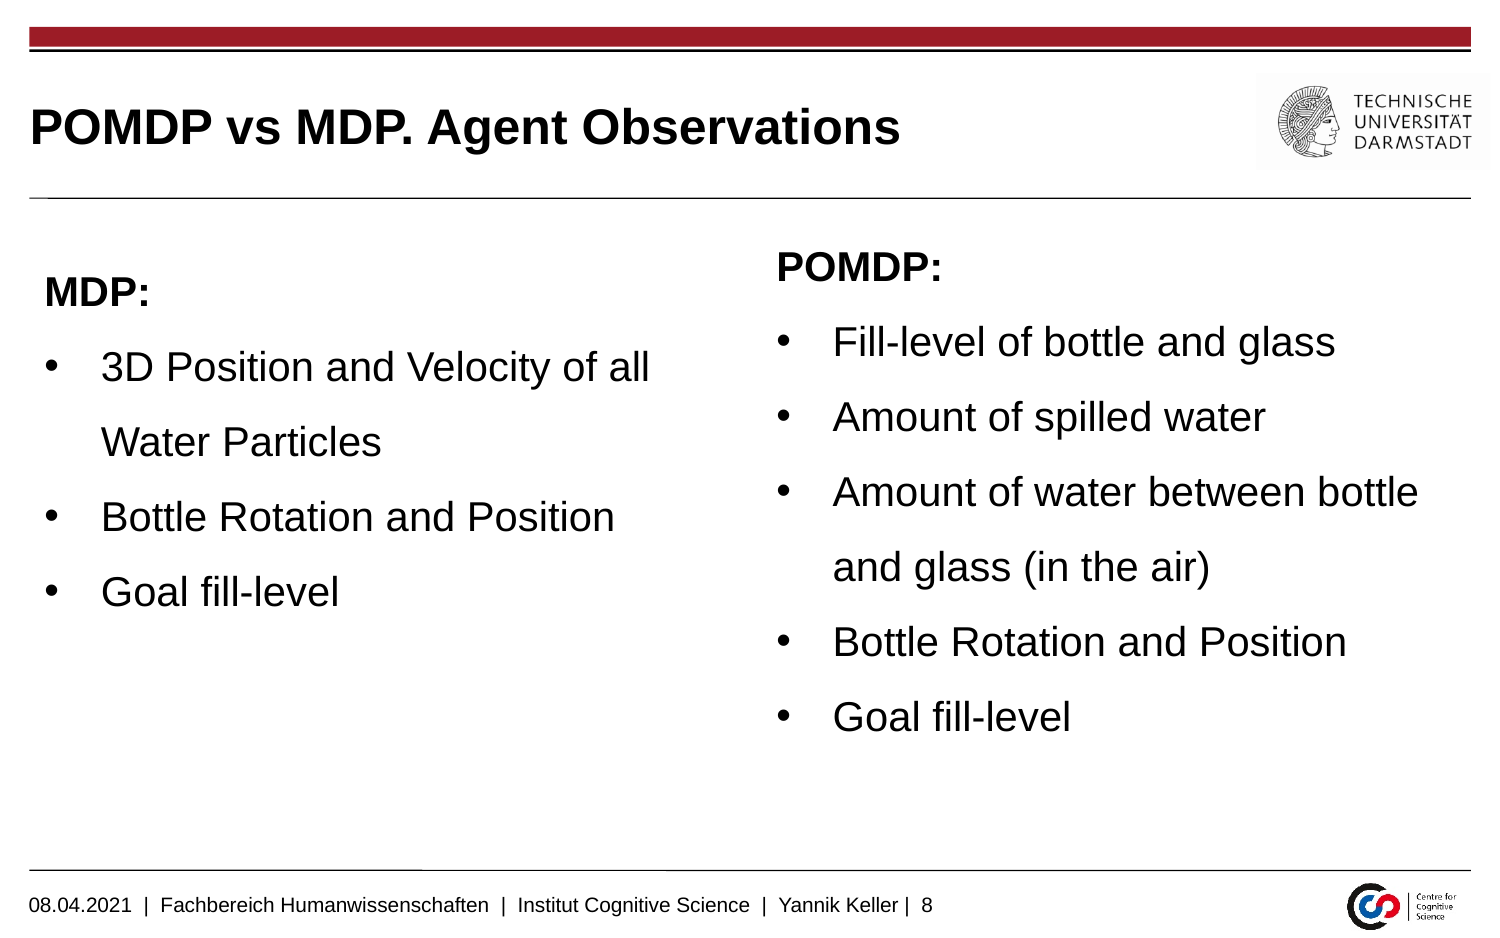

# POMDP vs MDP. Agent Observations
MDP:
3D Position and Velocity of all Water Particles
Bottle Rotation and Position
Goal fill-level
POMDP:
Fill-level of bottle and glass
Amount of spilled water
Amount of water between bottle and glass (in the air)
Bottle Rotation and Position
Goal fill-level